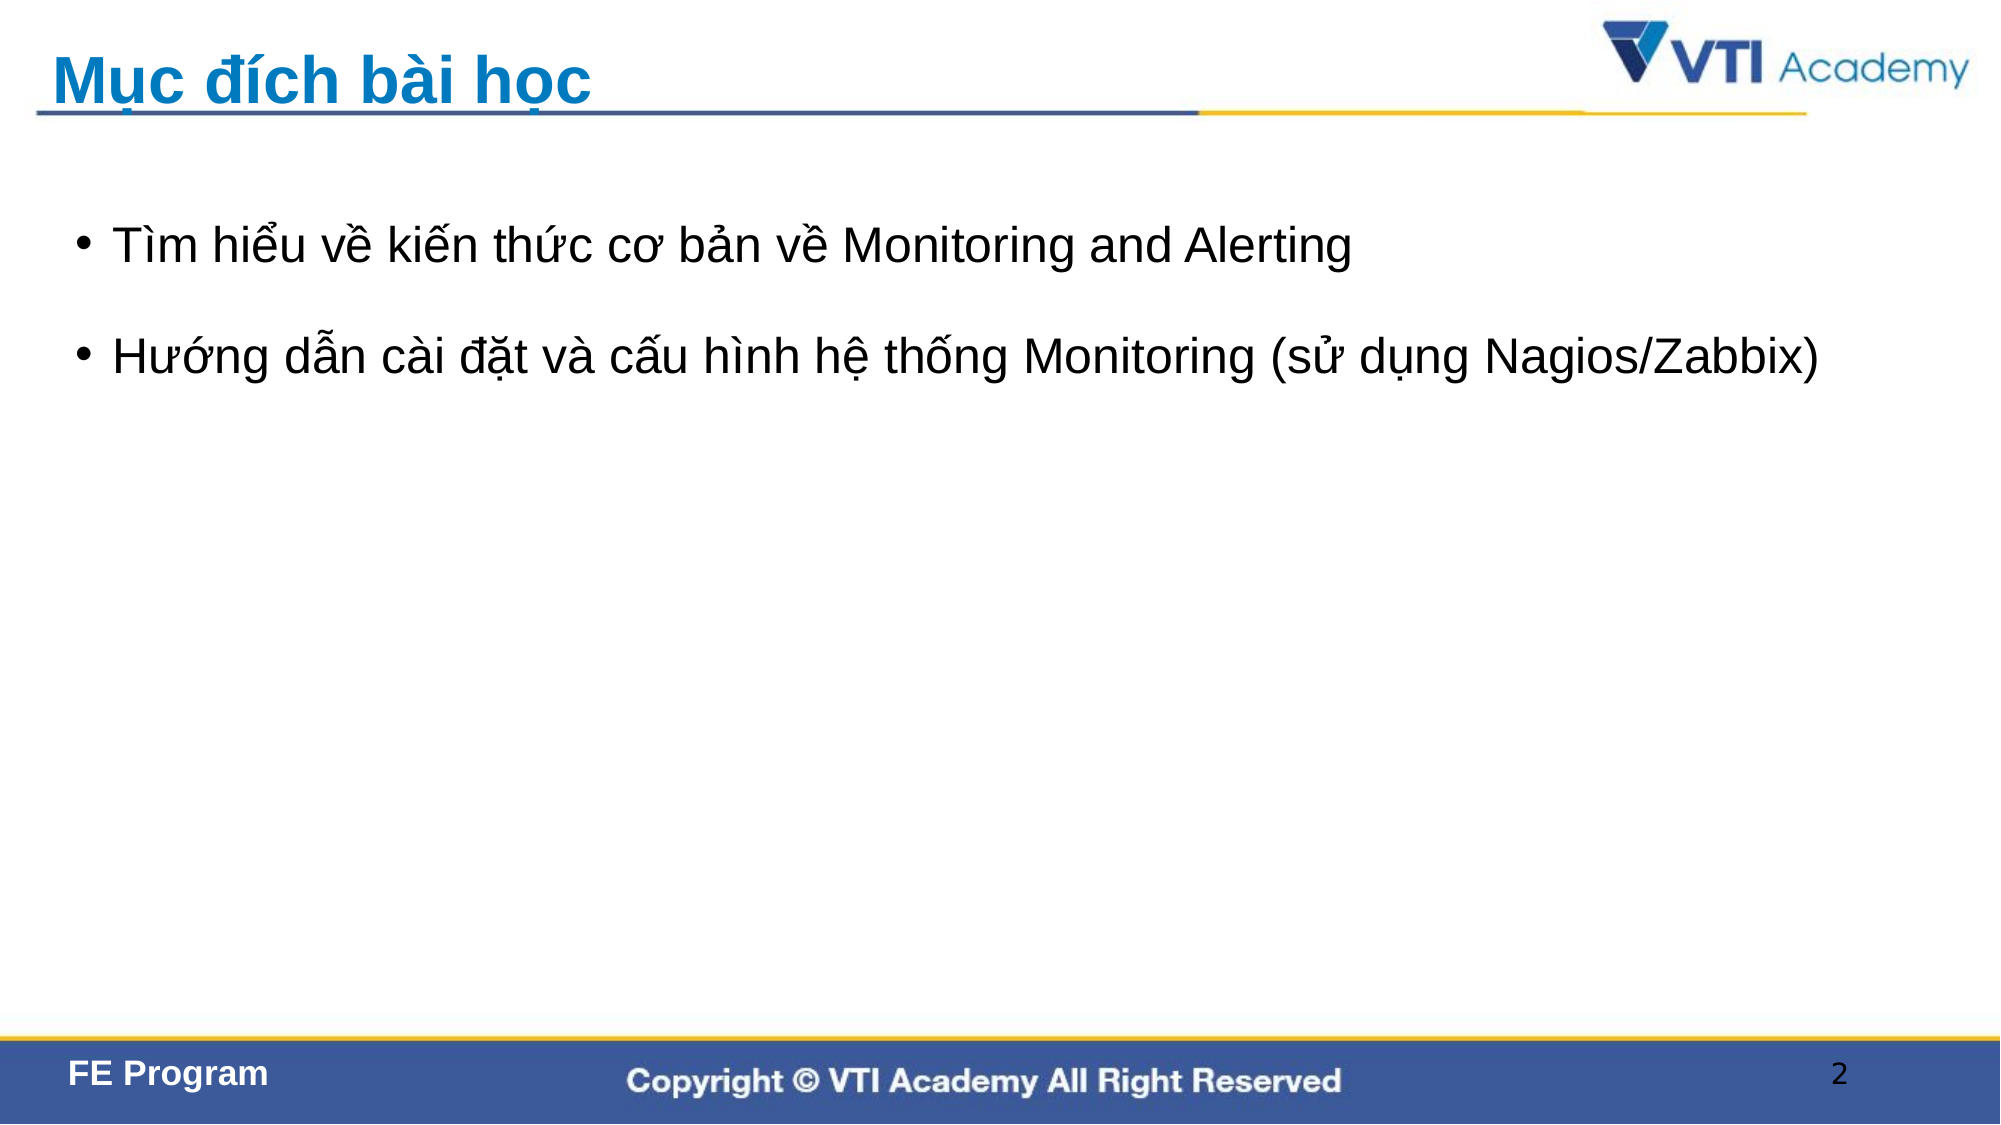

# Mục đích bài học
Tìm hiểu về kiến thức cơ bản về Monitoring and Alerting
Hướng dẫn cài đặt và cấu hình hệ thống Monitoring (sử dụng Nagios/Zabbix)

2